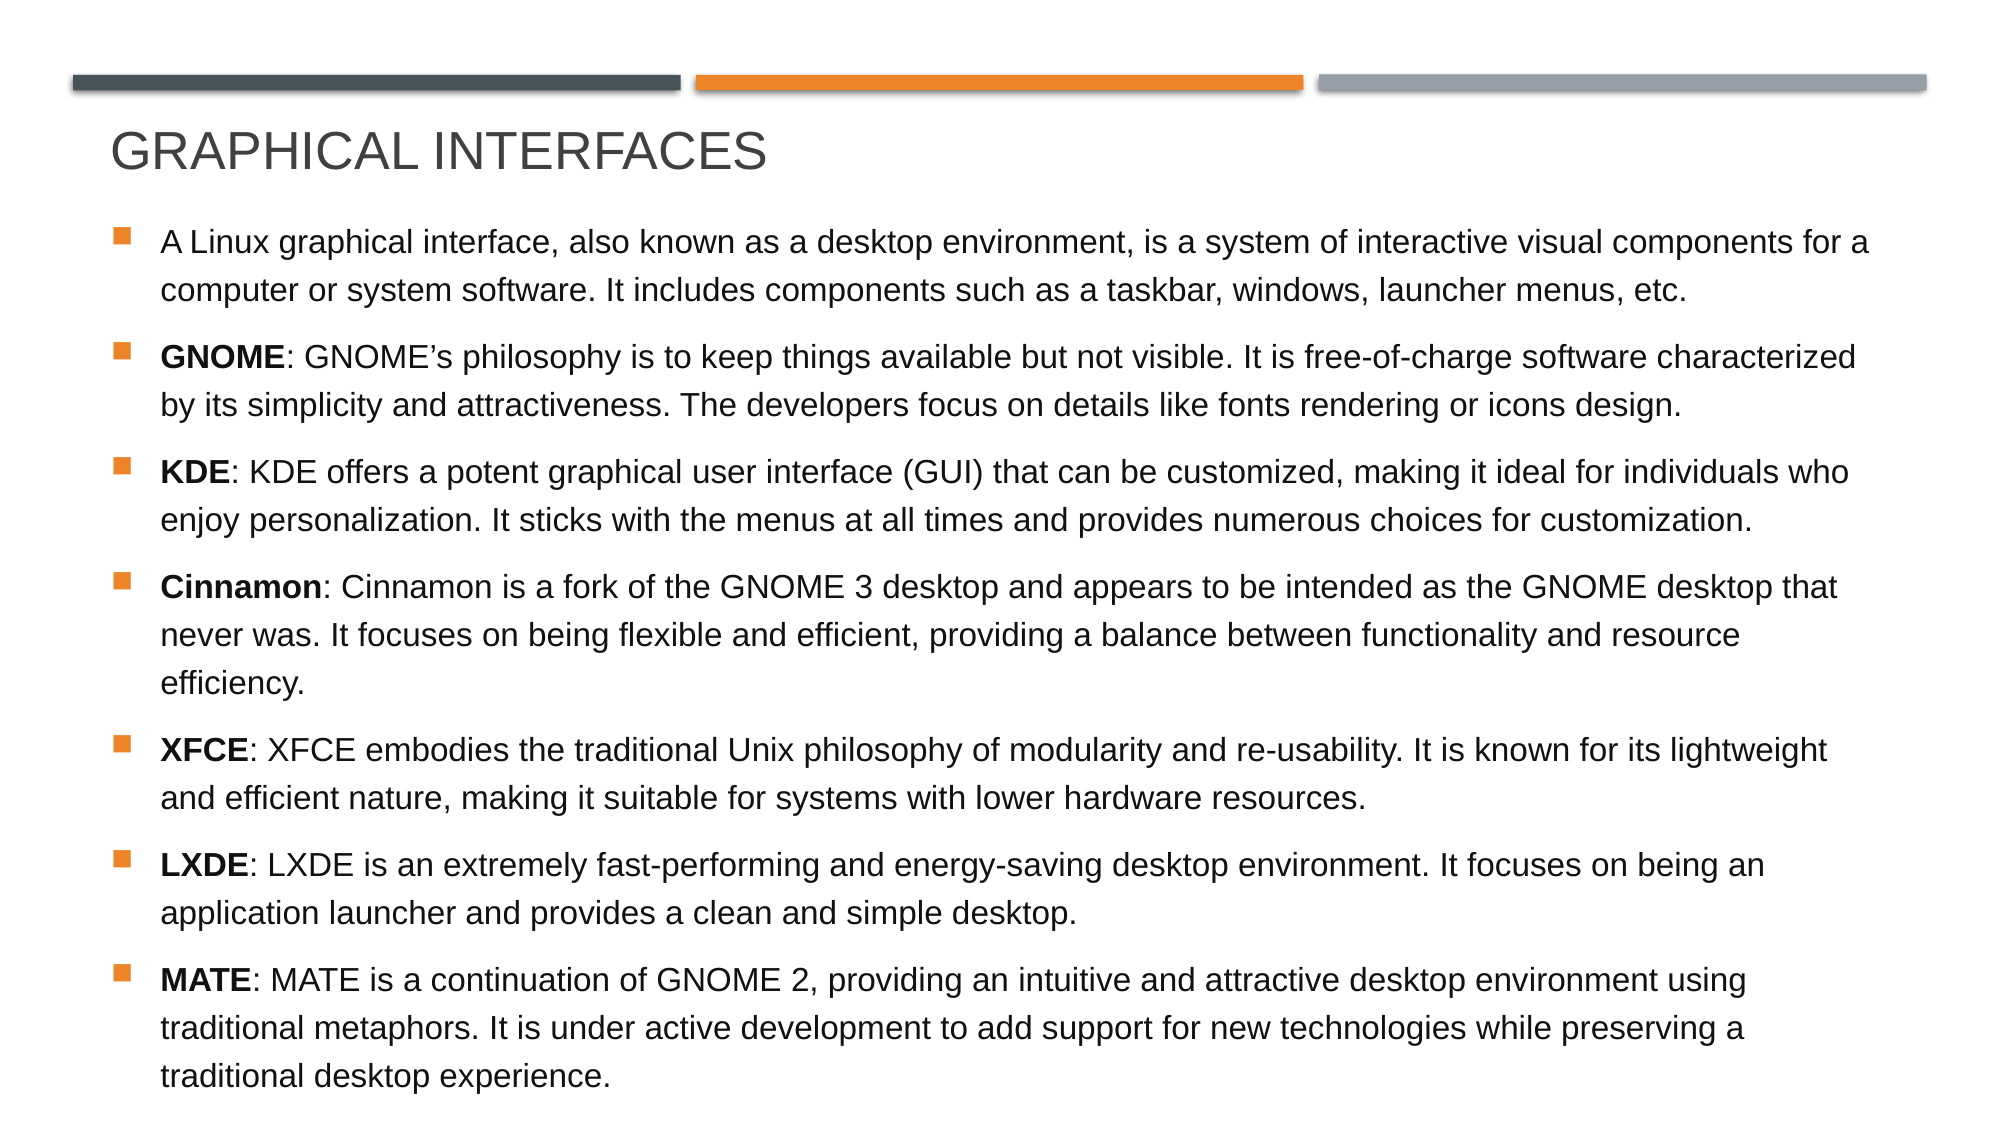

# Graphical interfaces
A Linux graphical interface, also known as a desktop environment, is a system of interactive visual components for a computer or system software. It includes components such as a taskbar, windows, launcher menus, etc.
GNOME: GNOME’s philosophy is to keep things available but not visible. It is free-of-charge software characterized by its simplicity and attractiveness. The developers focus on details like fonts rendering or icons design.
KDE: KDE offers a potent graphical user interface (GUI) that can be customized, making it ideal for individuals who enjoy personalization. It sticks with the menus at all times and provides numerous choices for customization.
Cinnamon: Cinnamon is a fork of the GNOME 3 desktop and appears to be intended as the GNOME desktop that never was. It focuses on being flexible and efficient, providing a balance between functionality and resource efficiency.
XFCE: XFCE embodies the traditional Unix philosophy of modularity and re-usability. It is known for its lightweight and efficient nature, making it suitable for systems with lower hardware resources.
LXDE: LXDE is an extremely fast-performing and energy-saving desktop environment. It focuses on being an application launcher and provides a clean and simple desktop.
MATE: MATE is a continuation of GNOME 2, providing an intuitive and attractive desktop environment using traditional metaphors. It is under active development to add support for new technologies while preserving a traditional desktop experience.